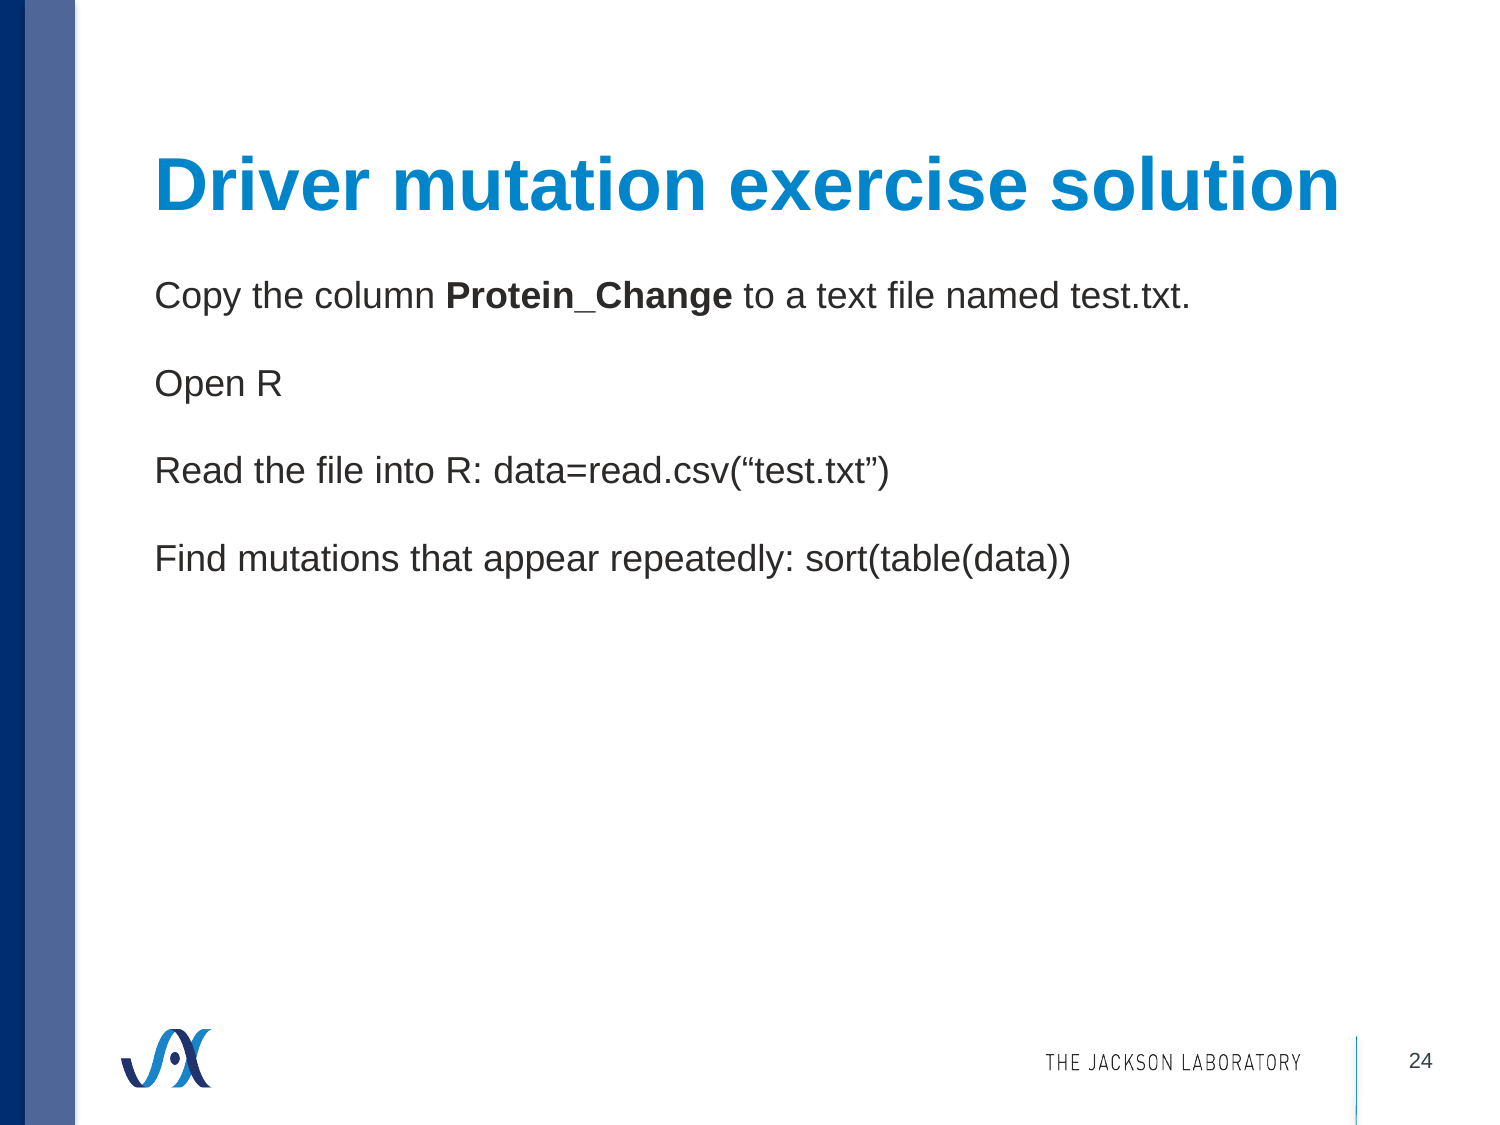

# Driver mutation exercise solution
Copy the column Protein_Change to a text file named test.txt.
Open R
Read the file into R: data=read.csv(“test.txt”)
Find mutations that appear repeatedly: sort(table(data))

24